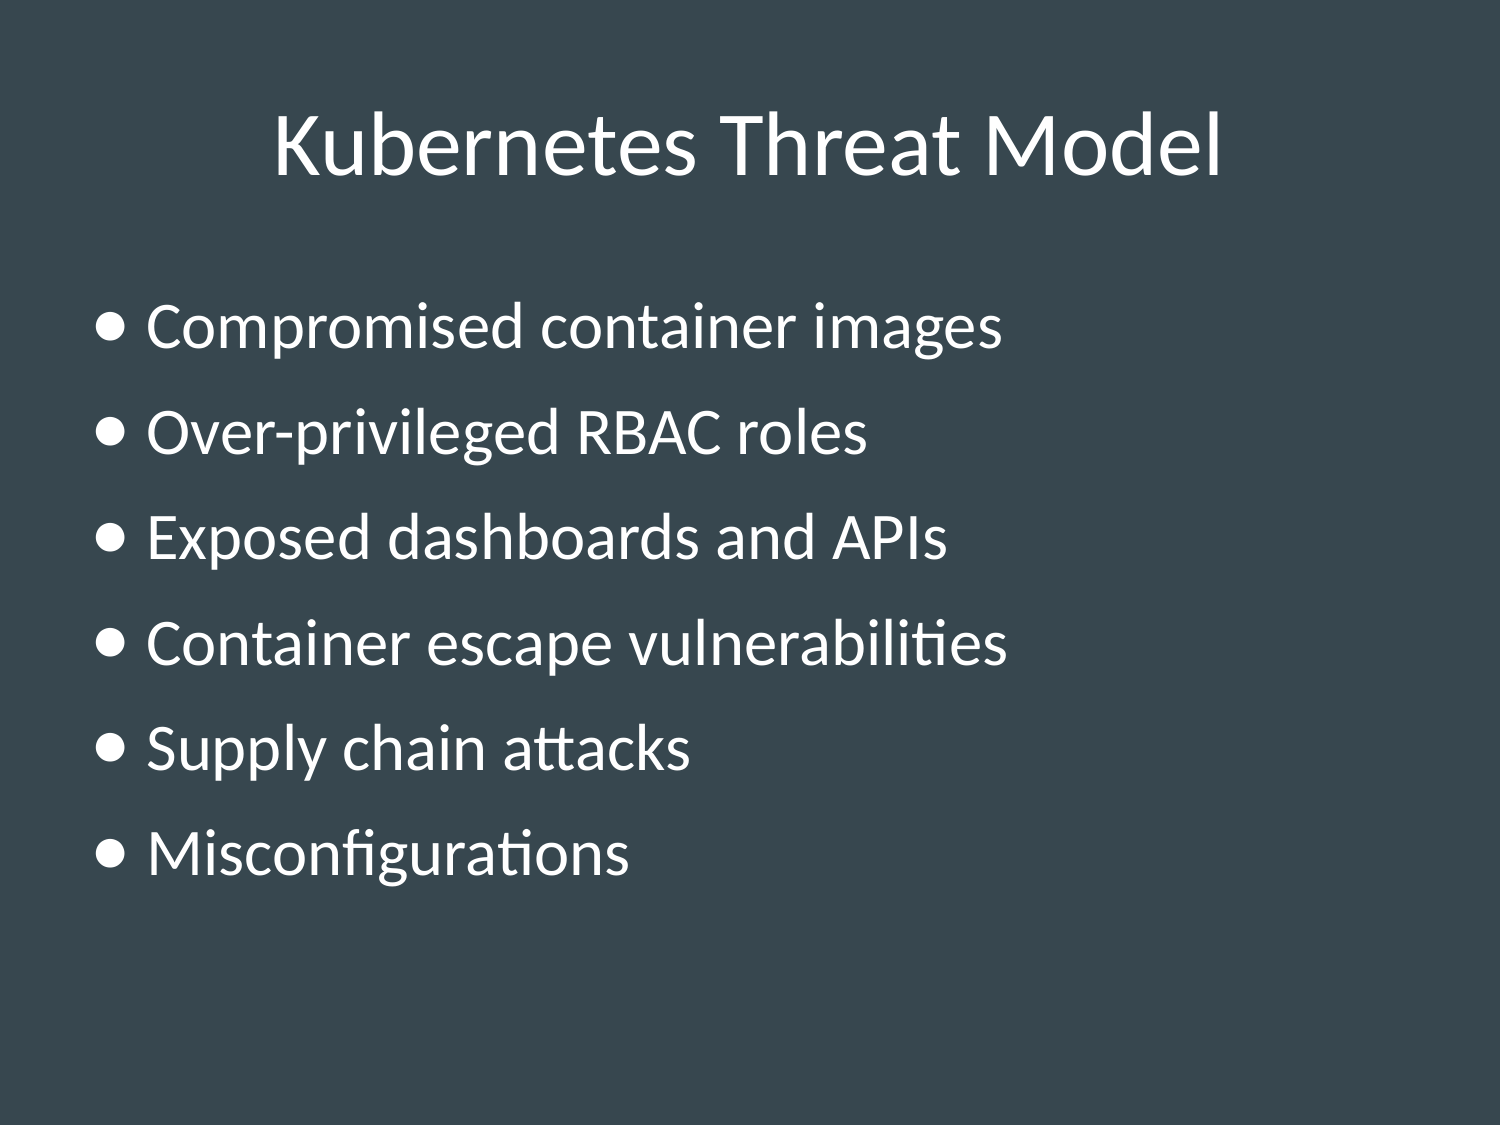

# Kubernetes Threat Model
Compromised container images
Over-privileged RBAC roles
Exposed dashboards and APIs
Container escape vulnerabilities
Supply chain attacks
Misconfigurations